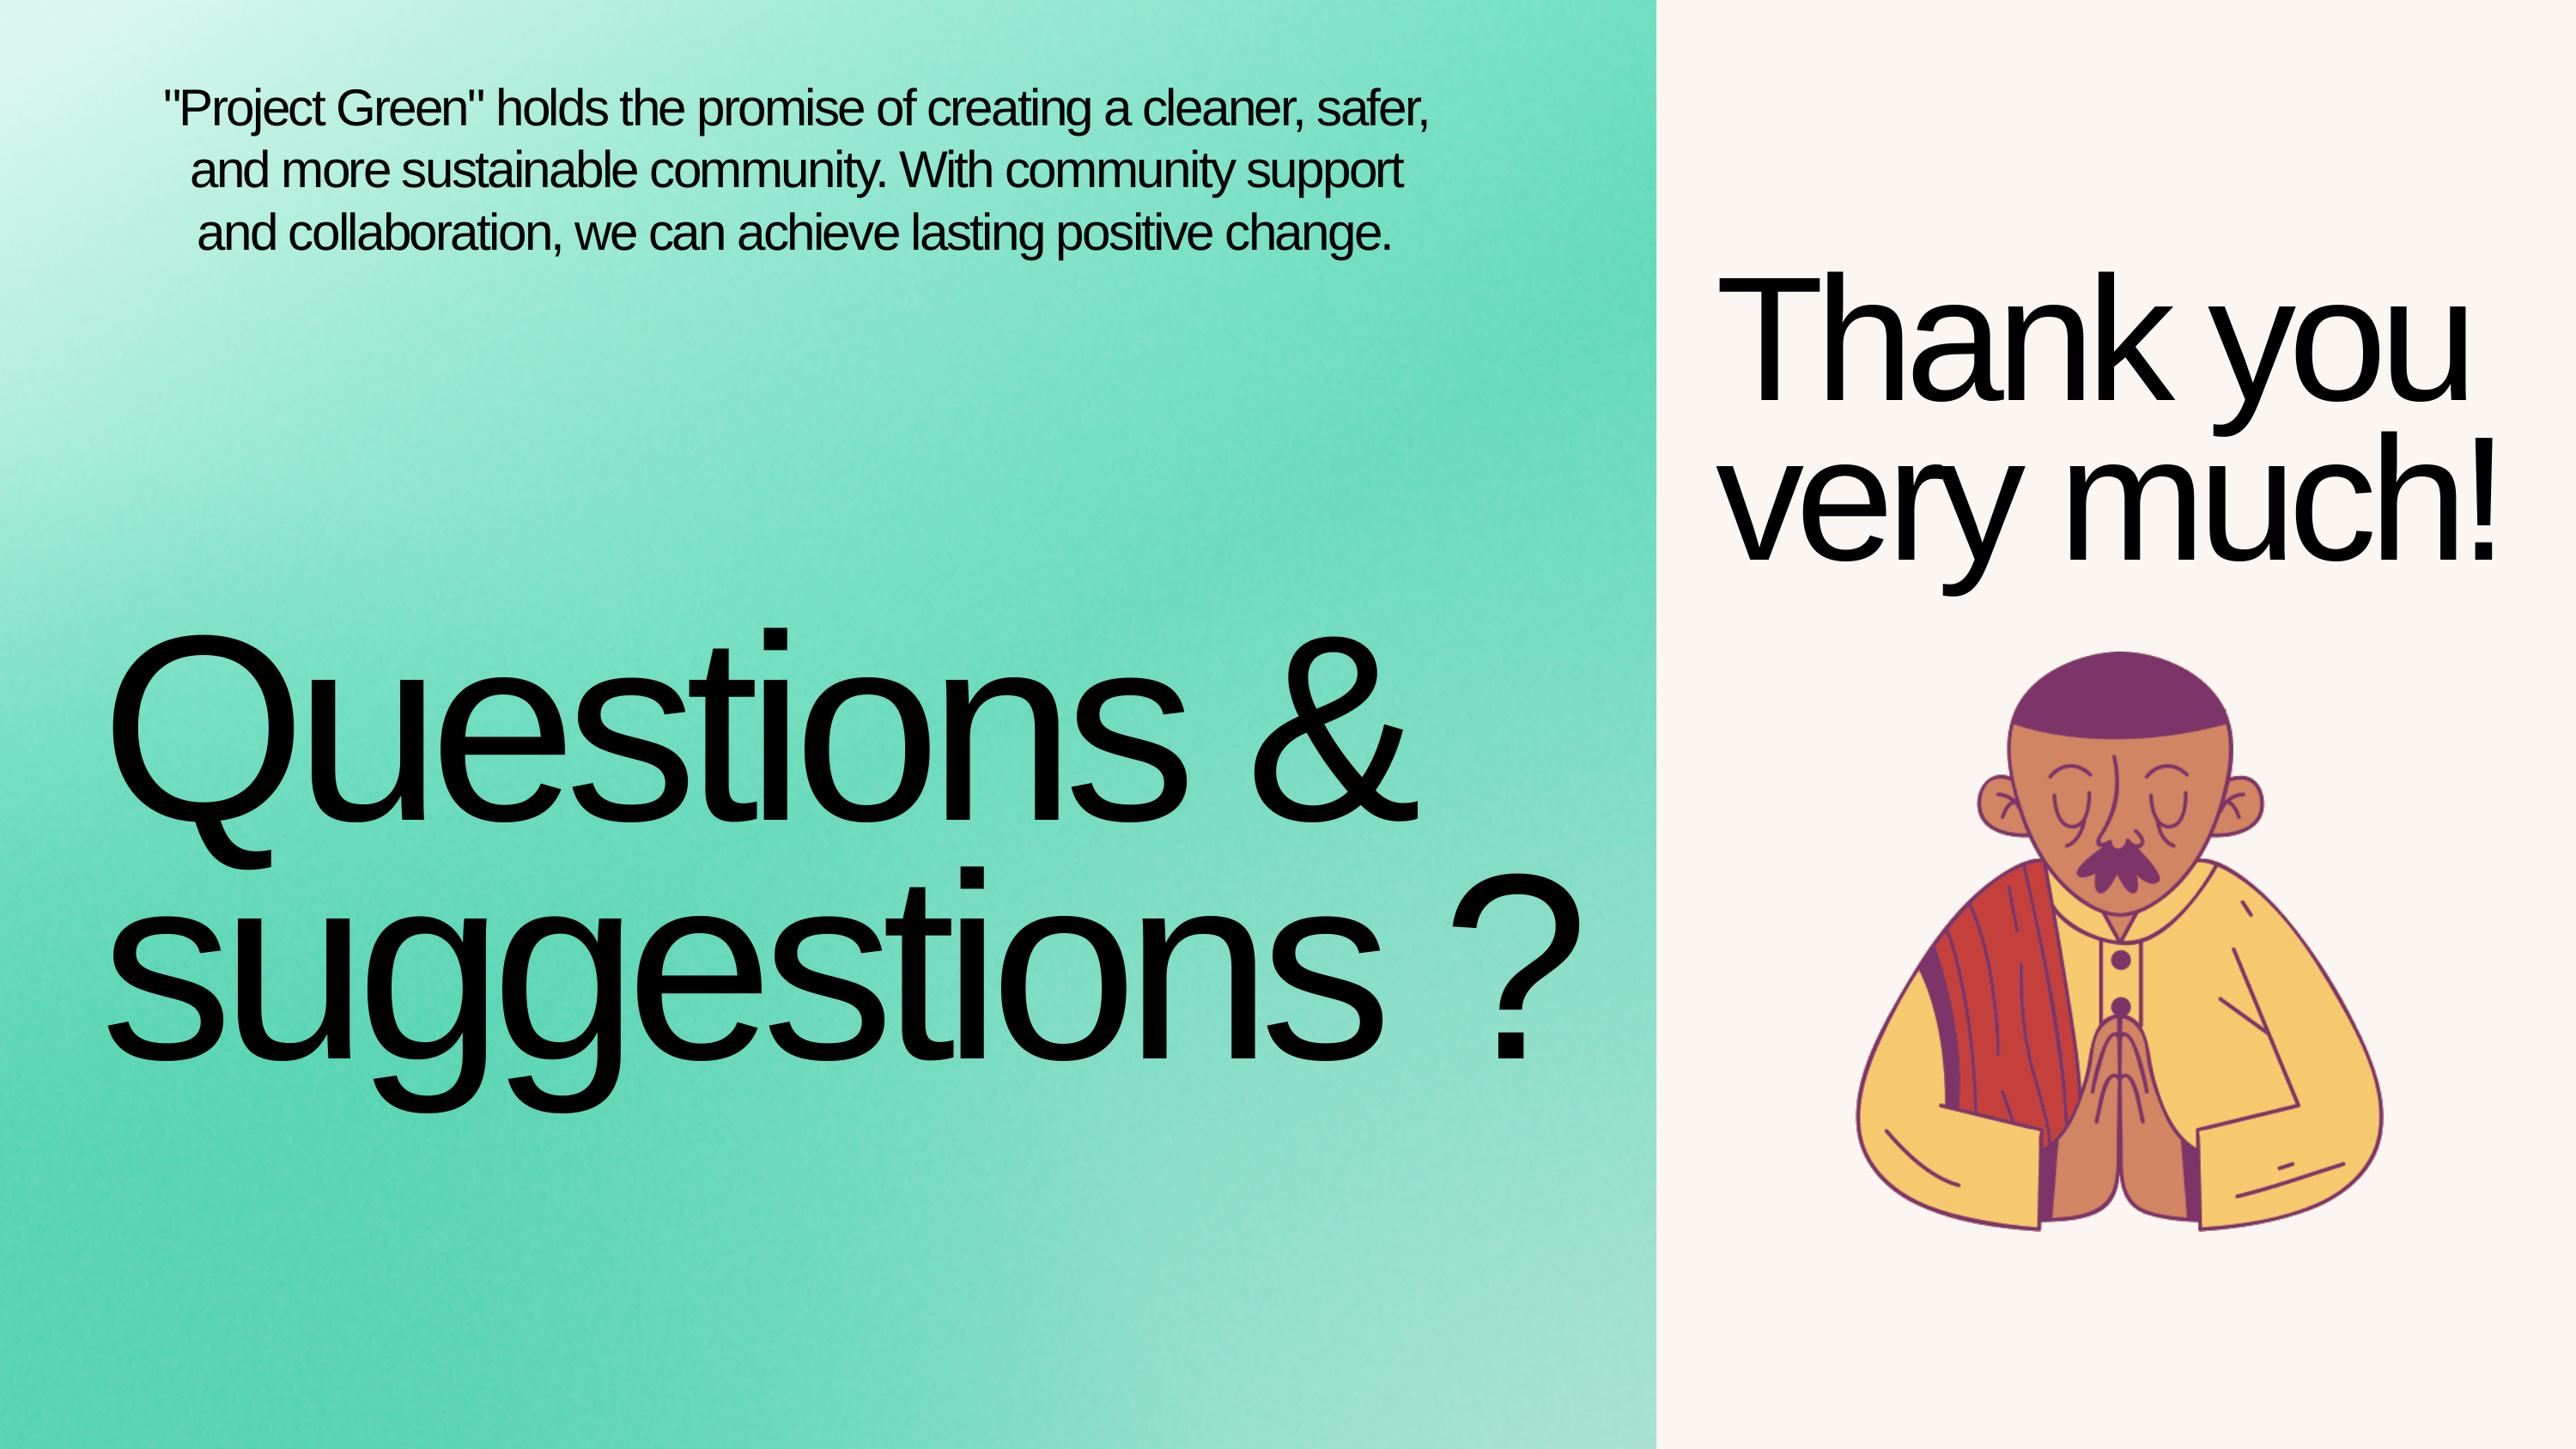

"Project Green" holds the promise of creating a cleaner, safer, and more sustainable community. With community support and collaboration, we can achieve lasting positive change.

Thank you very much!
Questions & suggestions ?